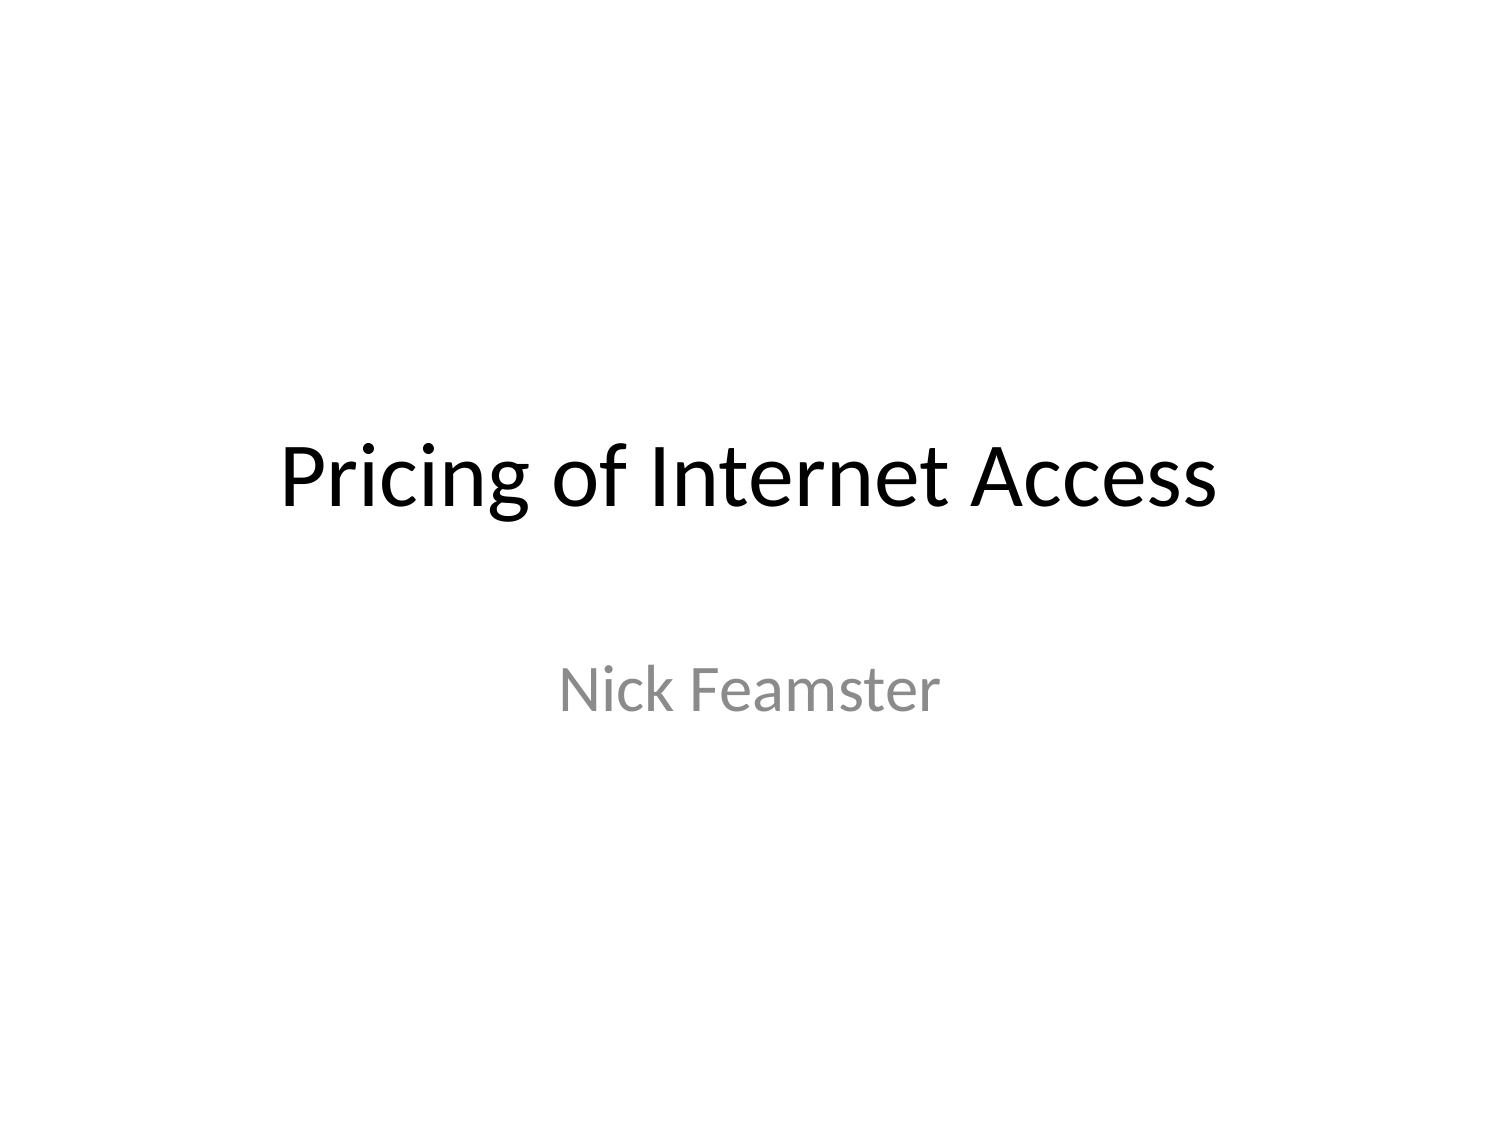

# Pricing of Internet Access
Nick Feamster